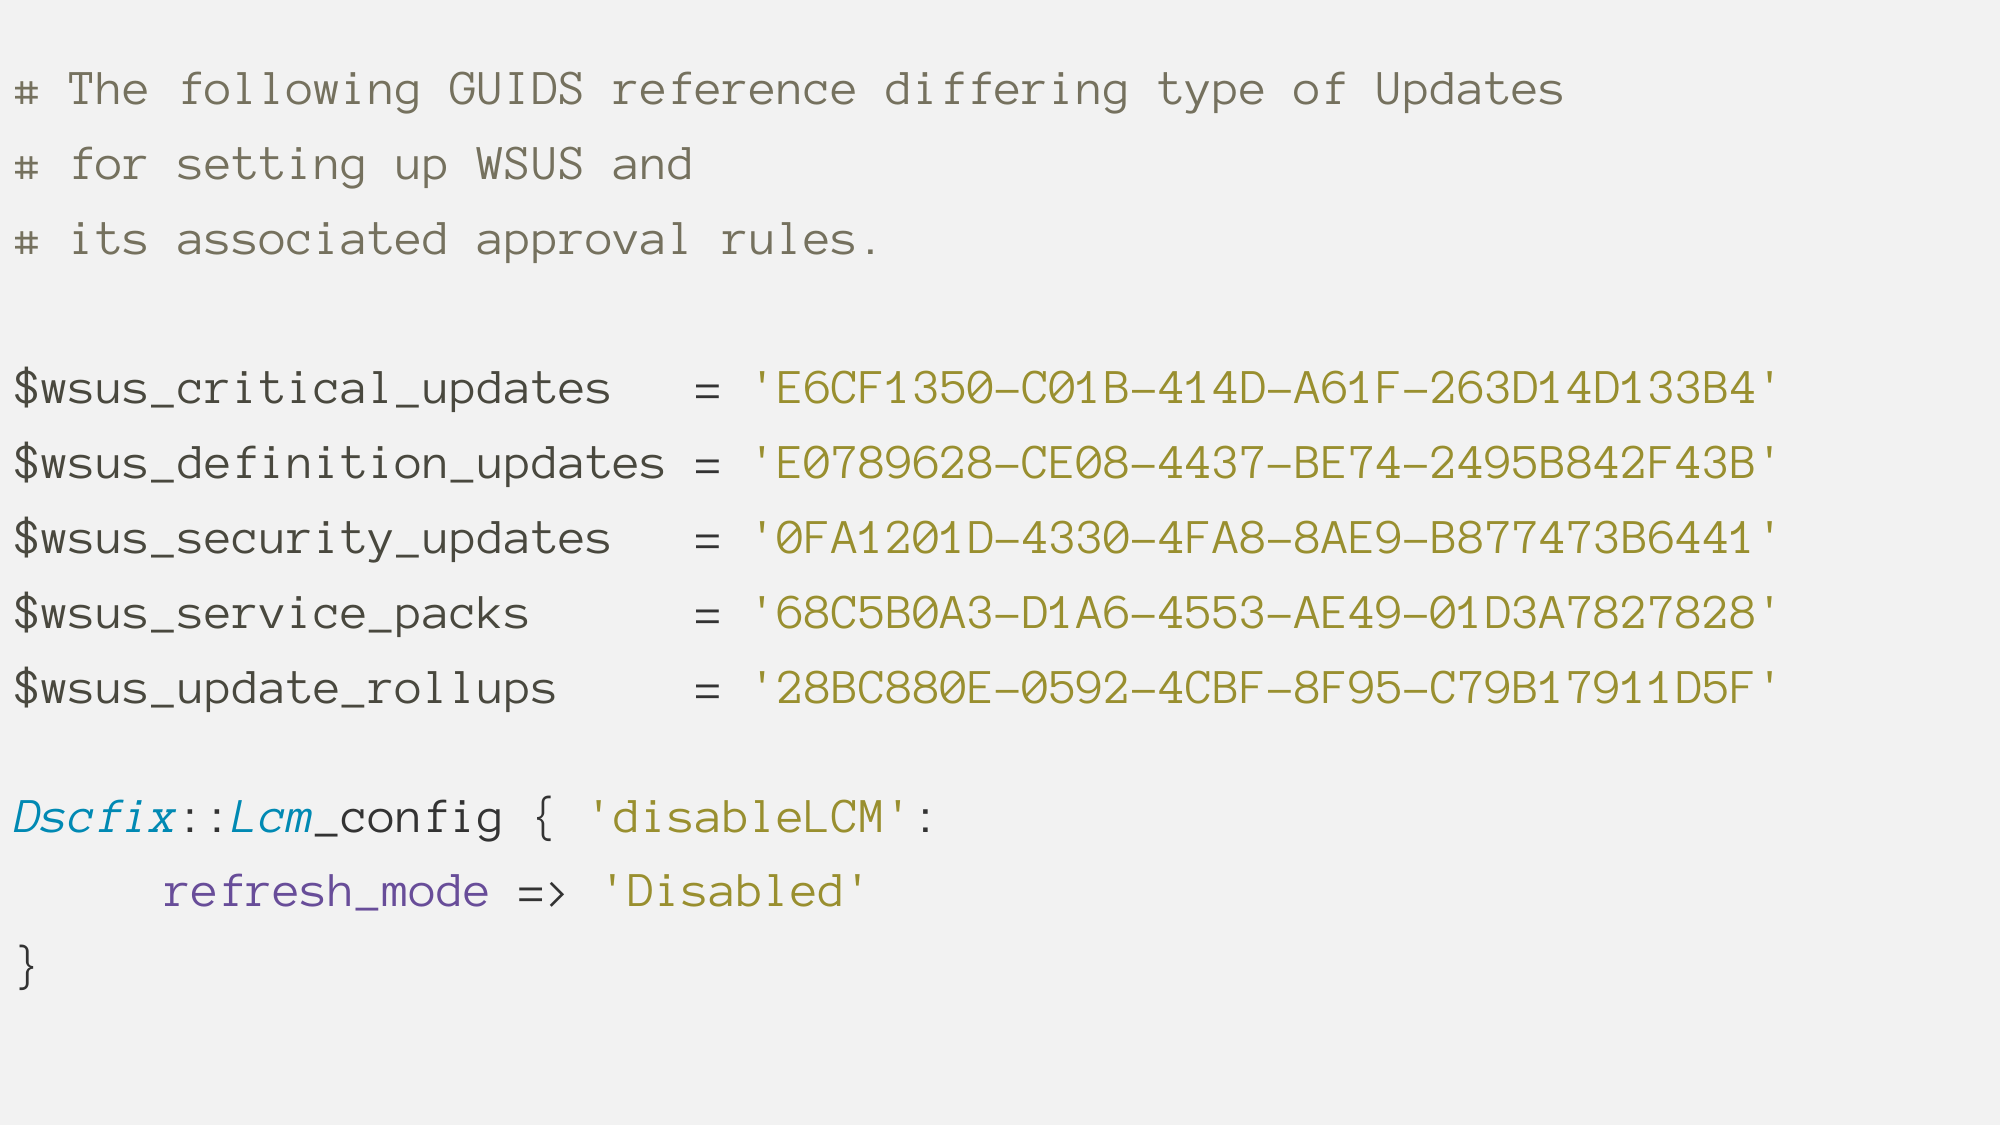

# The following GUIDS reference differing type of Updates
# for setting up WSUS and
# its associated approval rules.

$wsus_critical_updates   = 'E6CF1350-C01B-414D-A61F-263D14D133B4'
$wsus_definition_updates = 'E0789628-CE08-4437-BE74-2495B842F43B'
$wsus_security_updates   = '0FA1201D-4330-4FA8-8AE9-B877473B6441'
$wsus_service_packs      = '68C5B0A3-D1A6-4553-AE49-01D3A7827828'
$wsus_update_rollups     = '28BC880E-0592-4CBF-8F95-C79B17911D5F'
Dscfix::Lcm_config { 'disableLCM':
	refresh_mode => 'Disabled'
}